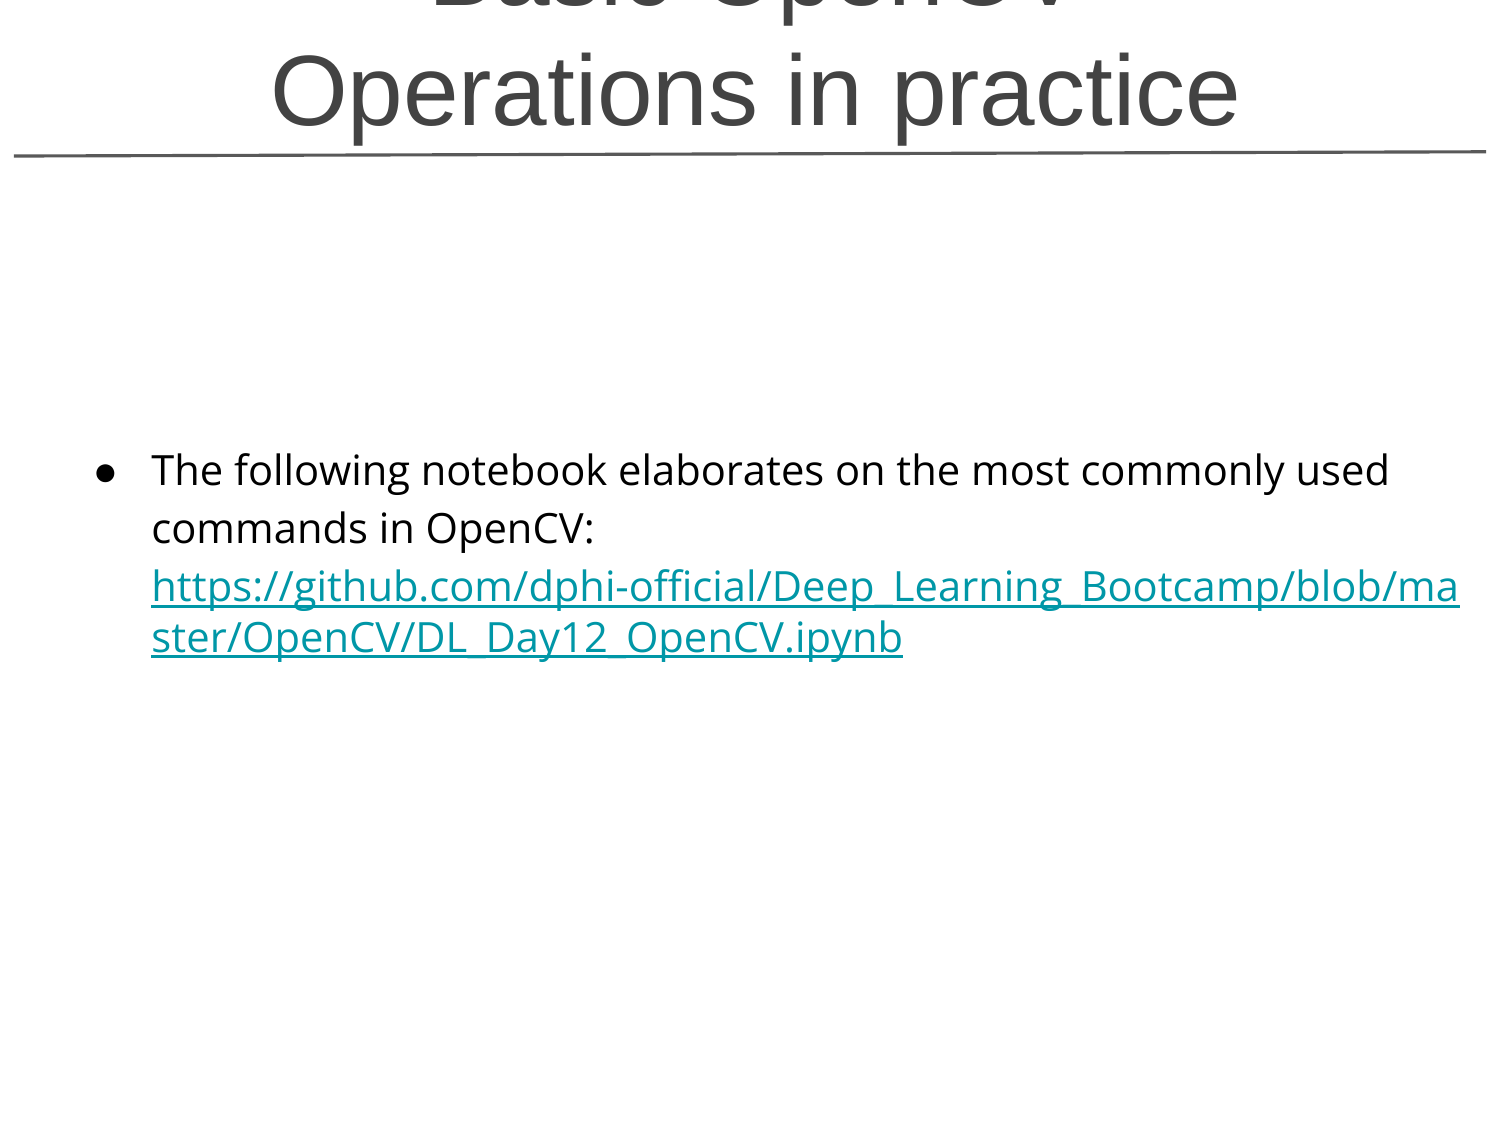

Basic OpenCV Operations in practice
The following notebook elaborates on the most commonly used commands in OpenCV:
https://github.com/dphi-official/Deep_Learning_Bootcamp/blob/master/OpenCV/DL_Day12_OpenCV.ipynb